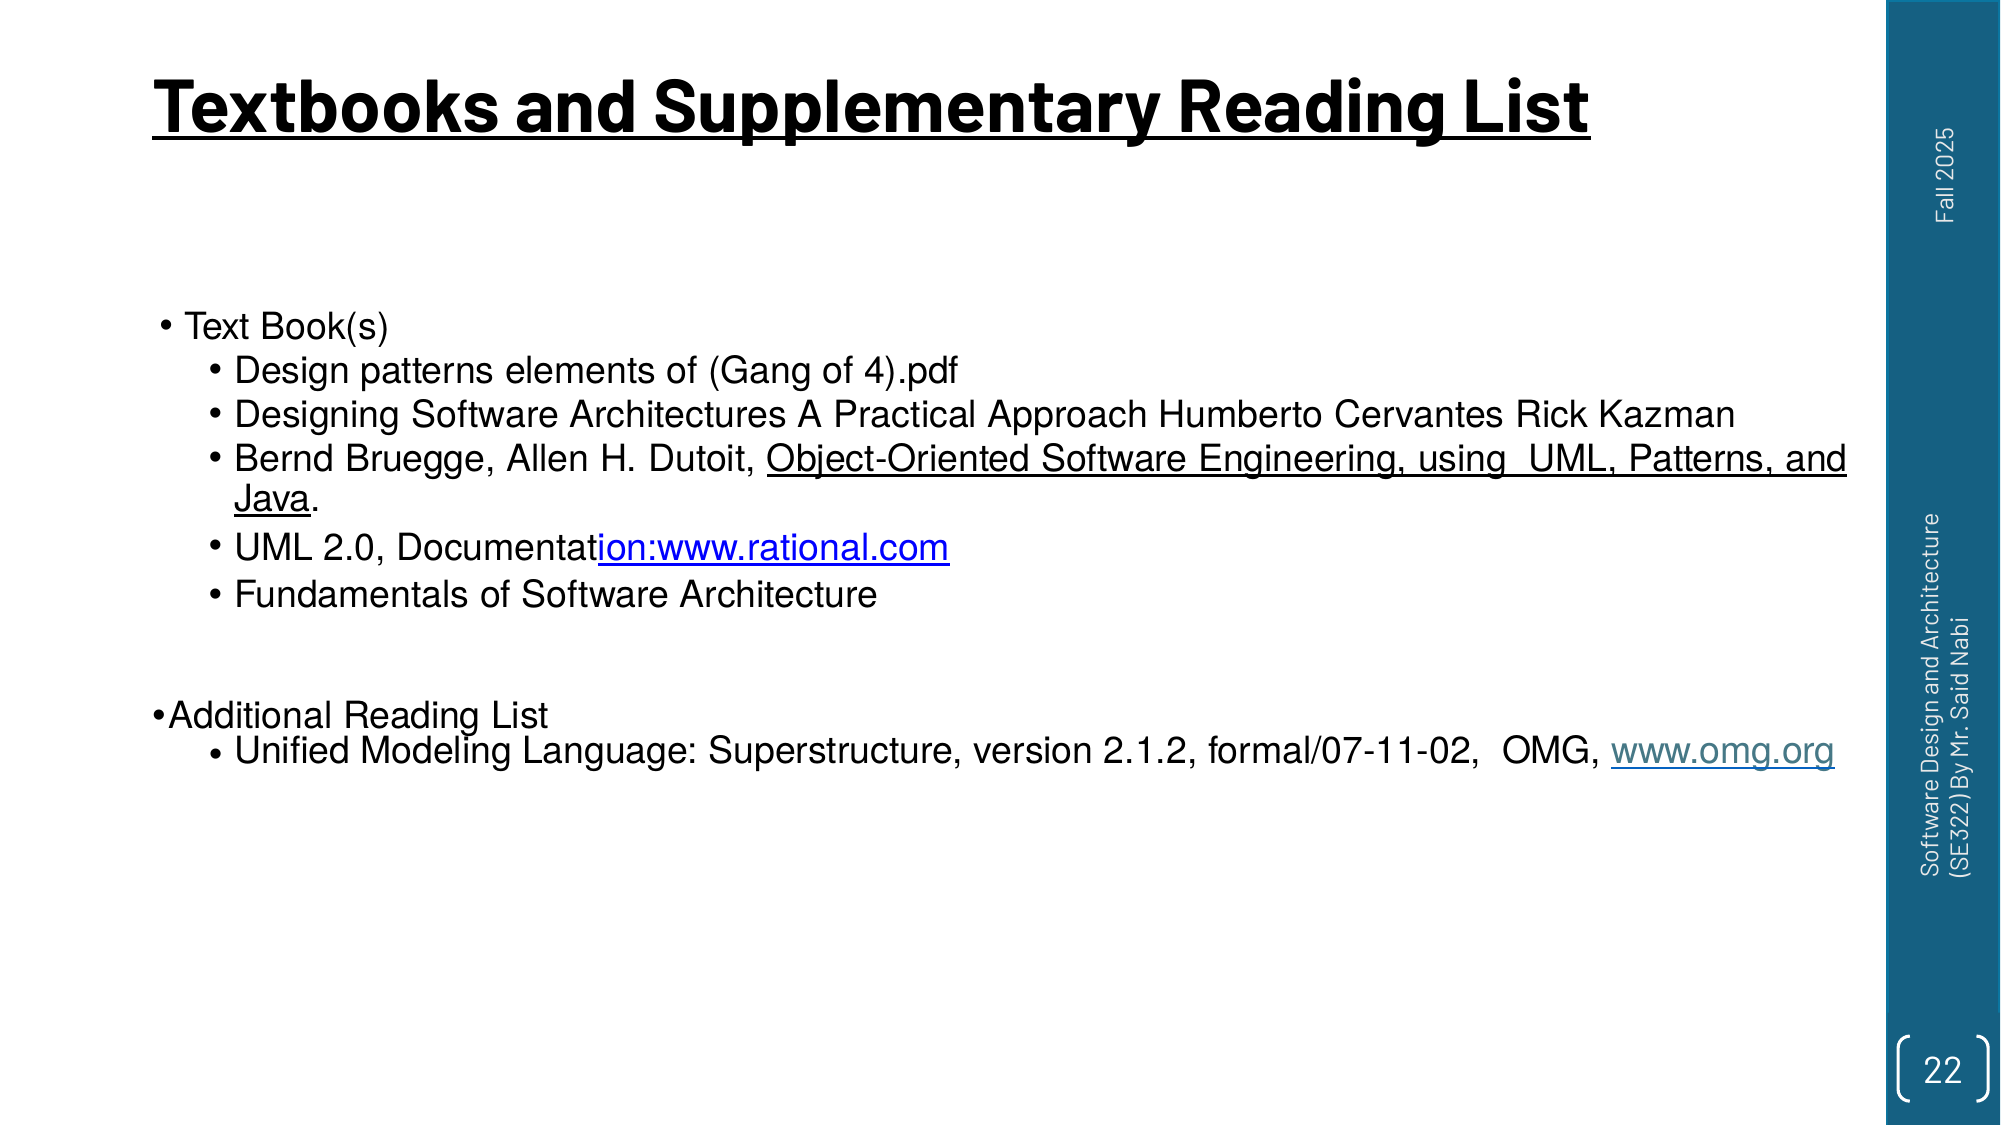

# Textbooks and Supplementary Reading List
Text Book(s)
Design patterns elements of (Gang of 4).pdf
Designing Software Architectures A Practical Approach Humberto Cervantes Rick Kazman
Bernd Bruegge, Allen H. Dutoit, Object-Oriented Software Engineering, using  UML, Patterns, and Java.
UML 2.0, Documentation:www.rational.com
Fundamentals of Software Architecture

Additional Reading List
Unified Modeling Language: Superstructure, version 2.1.2, formal/07-11-02,  OMG, www.omg.org